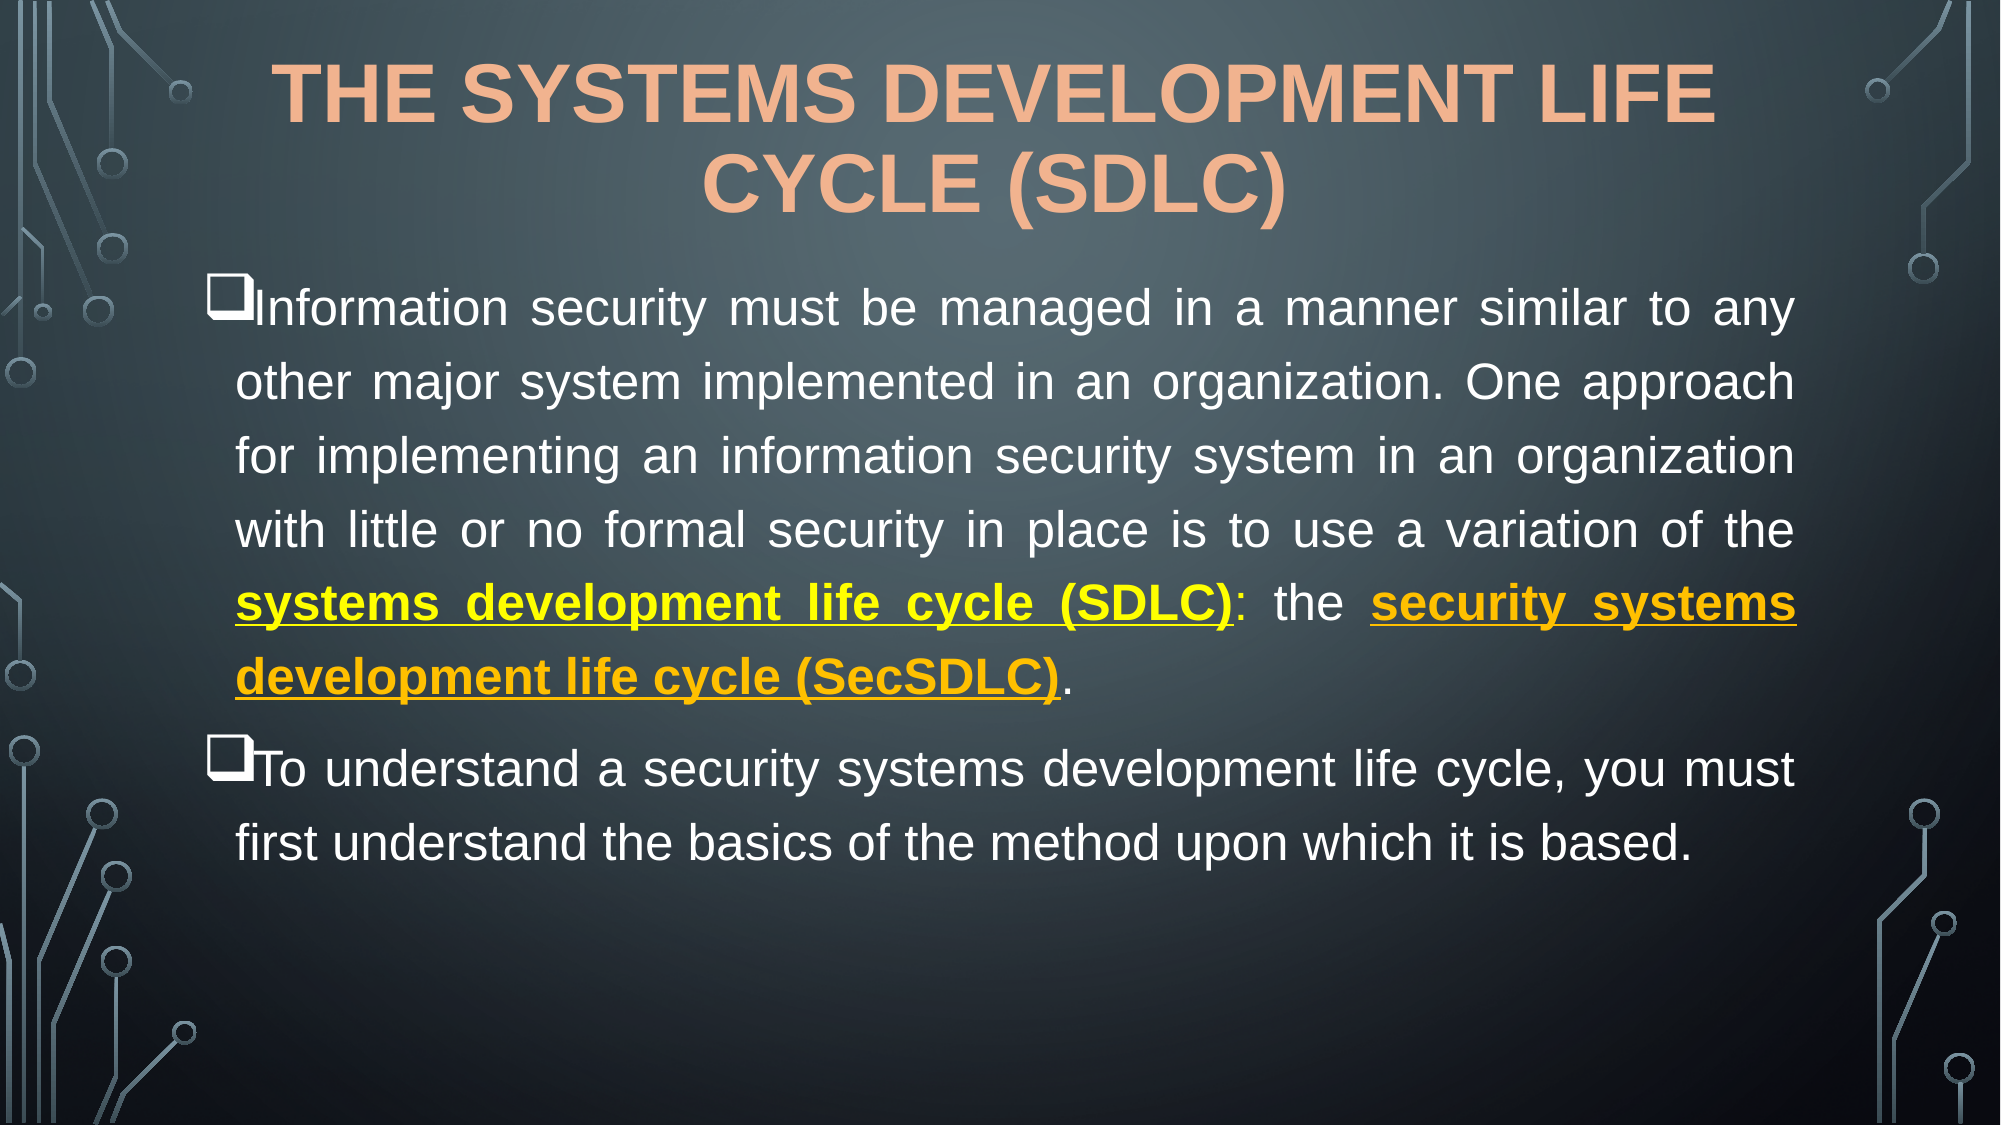

# The systems development life cycle (SDLC)
Information security must be managed in a manner similar to any other major system implemented in an organization. One approach for implementing an information security system in an organization with little or no formal security in place is to use a variation of the systems development life cycle (SDLC): the security systems development life cycle (SecSDLC).
To understand a security systems development life cycle, you must first understand the basics of the method upon which it is based.